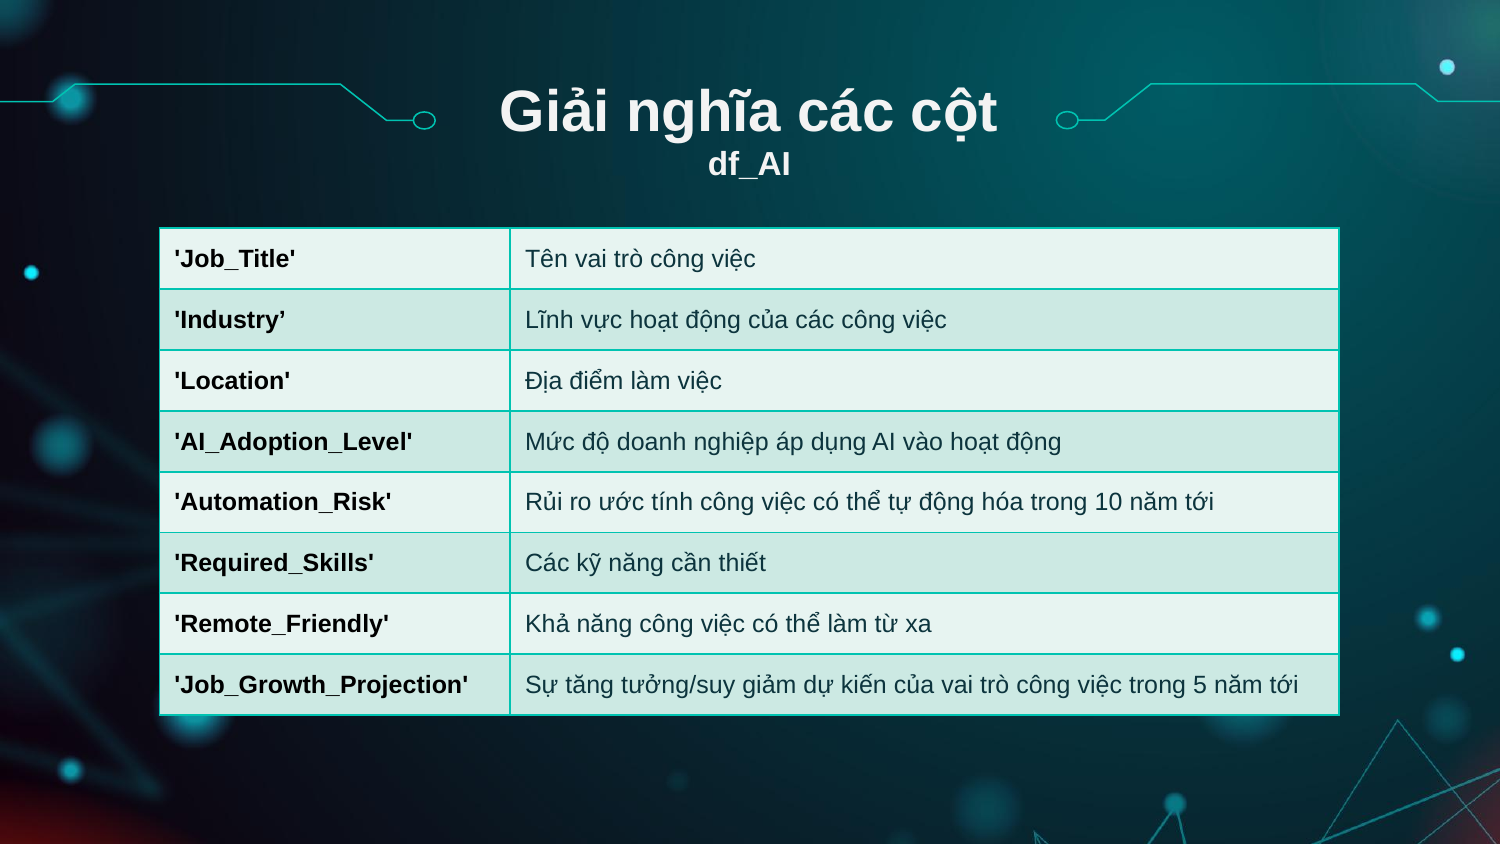

# Giải nghĩa các cột df_AI

| 'Job\_Title' | Tên vai trò công việc |
| --- | --- |
| 'Industry’ | Lĩnh vực hoạt động của các công việc |
| 'Location' | Địa điểm làm việc |
| 'AI\_Adoption\_Level' | Mức độ doanh nghiệp áp dụng AI vào hoạt động |
| 'Automation\_Risk' | Rủi ro ước tính công việc có thể tự động hóa trong 10 năm tới |
| 'Required\_Skills' | Các kỹ năng cần thiết |
| 'Remote\_Friendly' | Khả năng công việc có thể làm từ xa |
| 'Job\_Growth\_Projection' | Sự tăng tưởng/suy giảm dự kiến của vai trò công việc trong 5 năm tới |